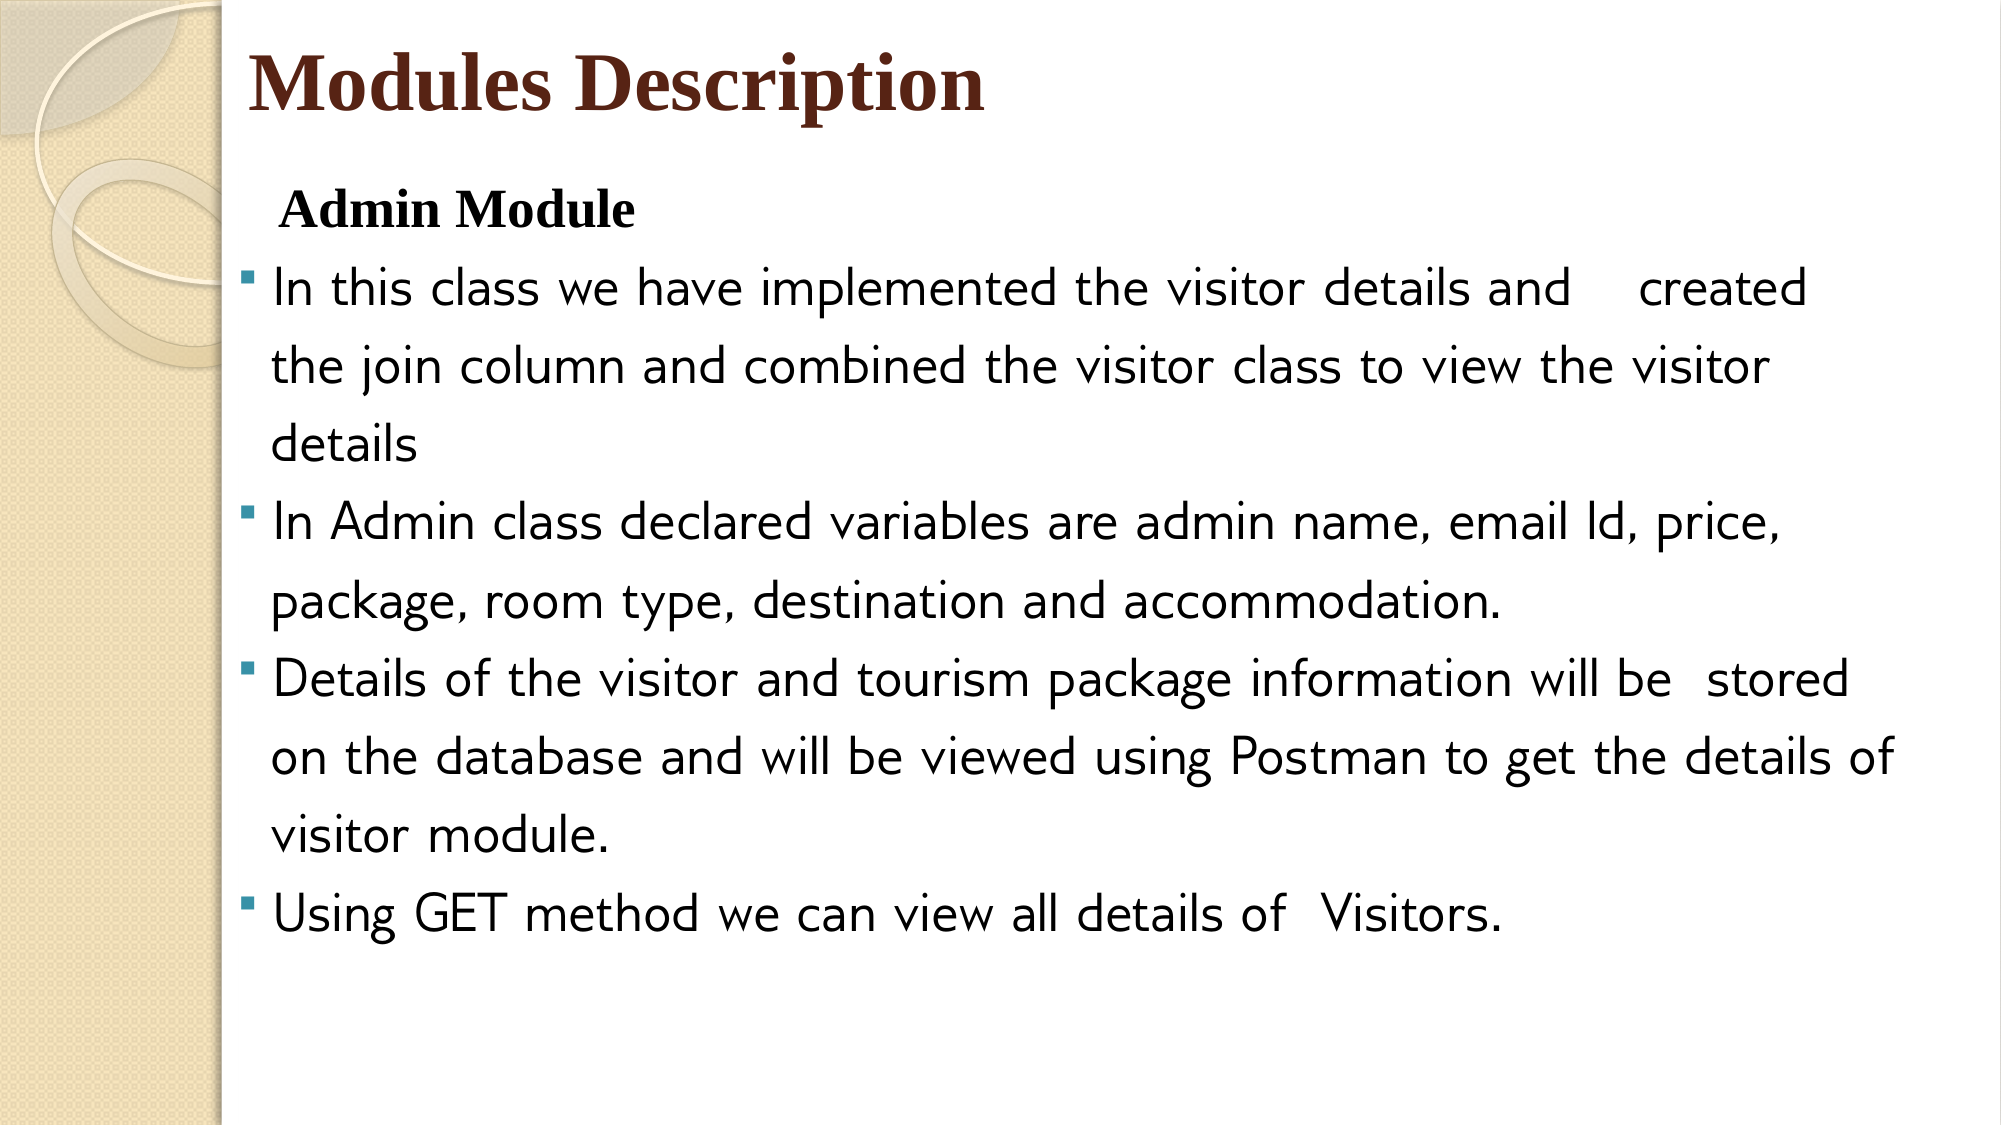

# Modules Description
   Admin Module
 In this class we have implemented the visitor details and    created
  the join column and combined the visitor class to view the visitor
  details
 In Admin class declared variables are admin name, email Id, price,
  package, room type, destination and accommodation.
 Details of the visitor and tourism package information will be  stored
  on the database and will be viewed using Postman to get the details of
  visitor module.
 Using GET method we can view all details of  Visitors.